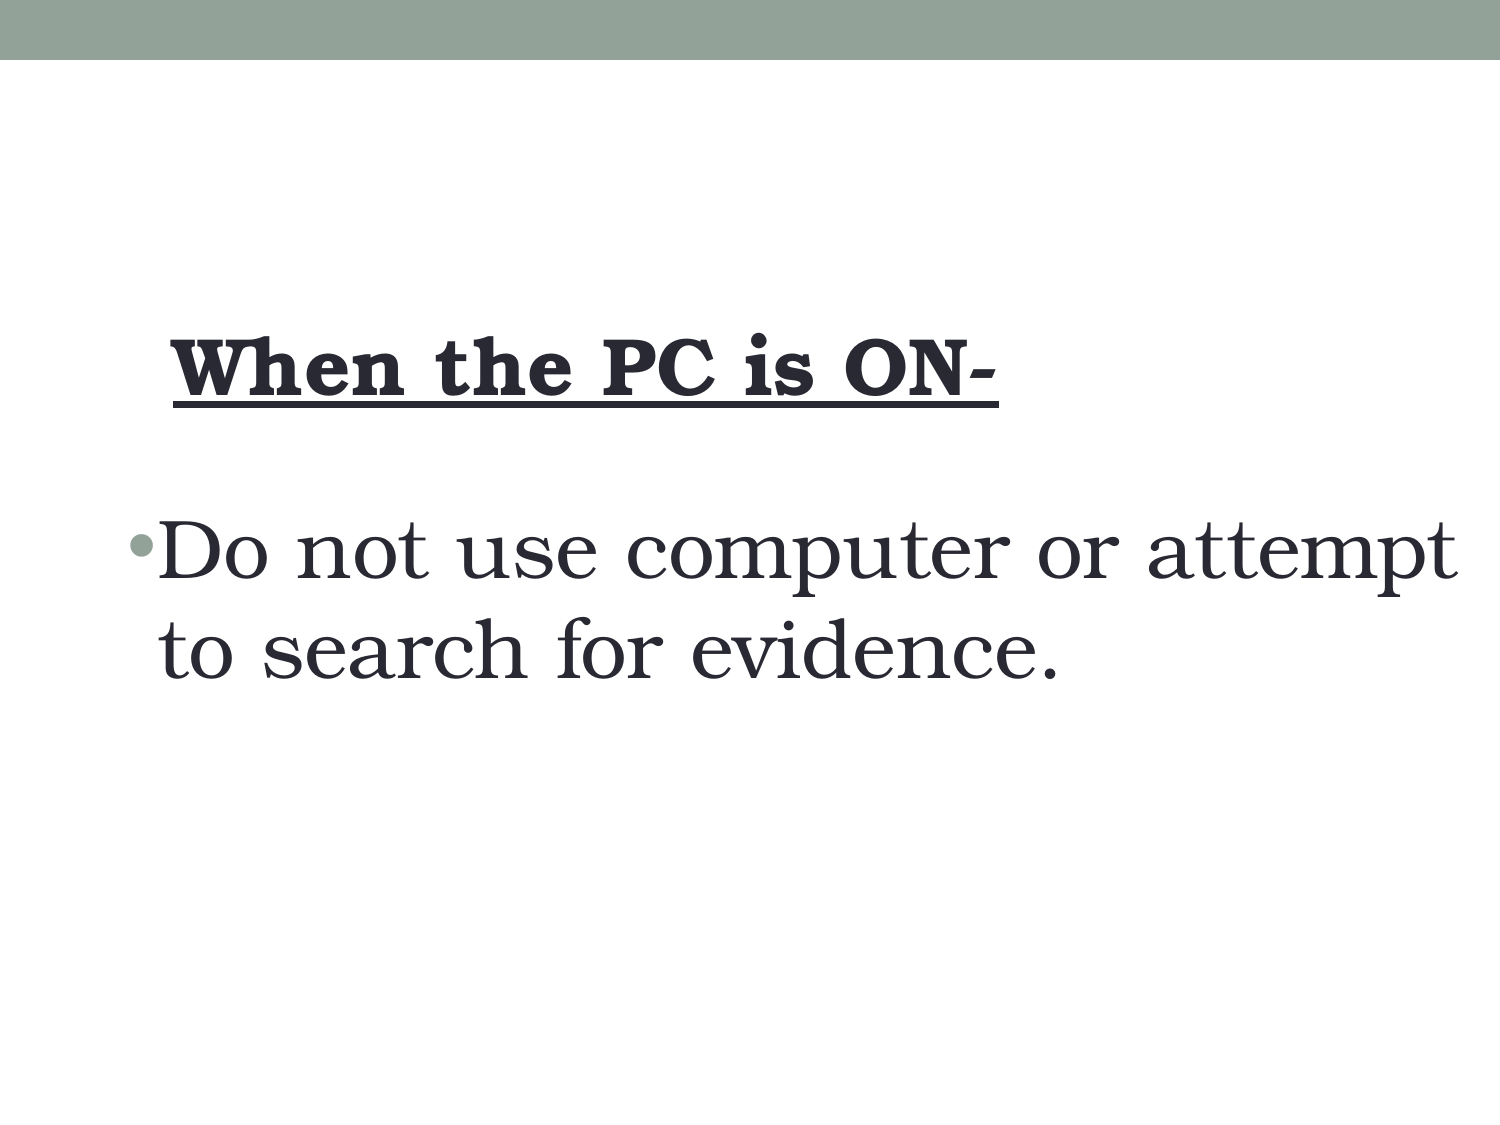

When the PC is ON-
Do not use computer or attempt to search for evidence.